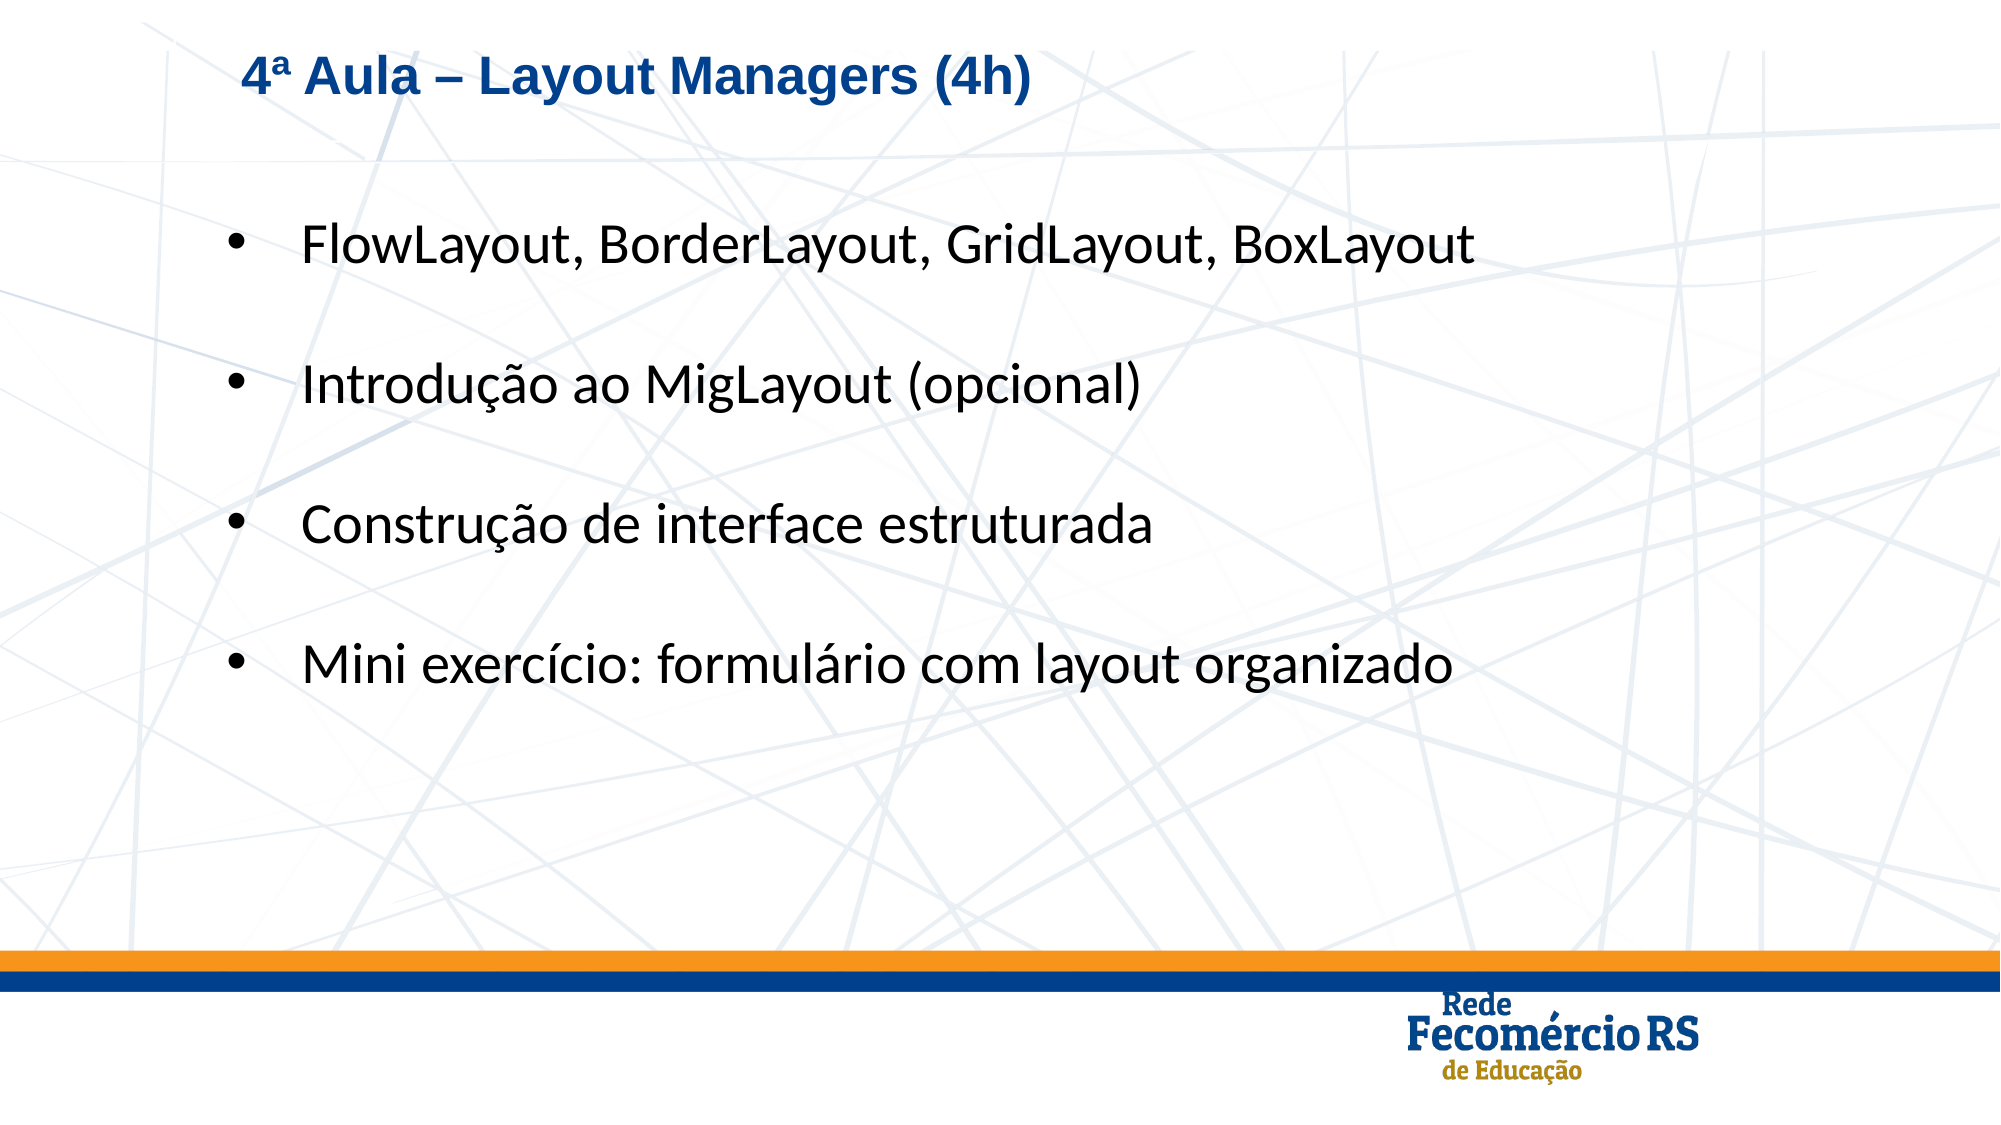

4ª Aula – Layout Managers (4h)

FlowLayout, BorderLayout, GridLayout, BoxLayout

Introdução ao MigLayout (opcional)

Construção de interface estruturada

Mini exercício: formulário com layout organizado